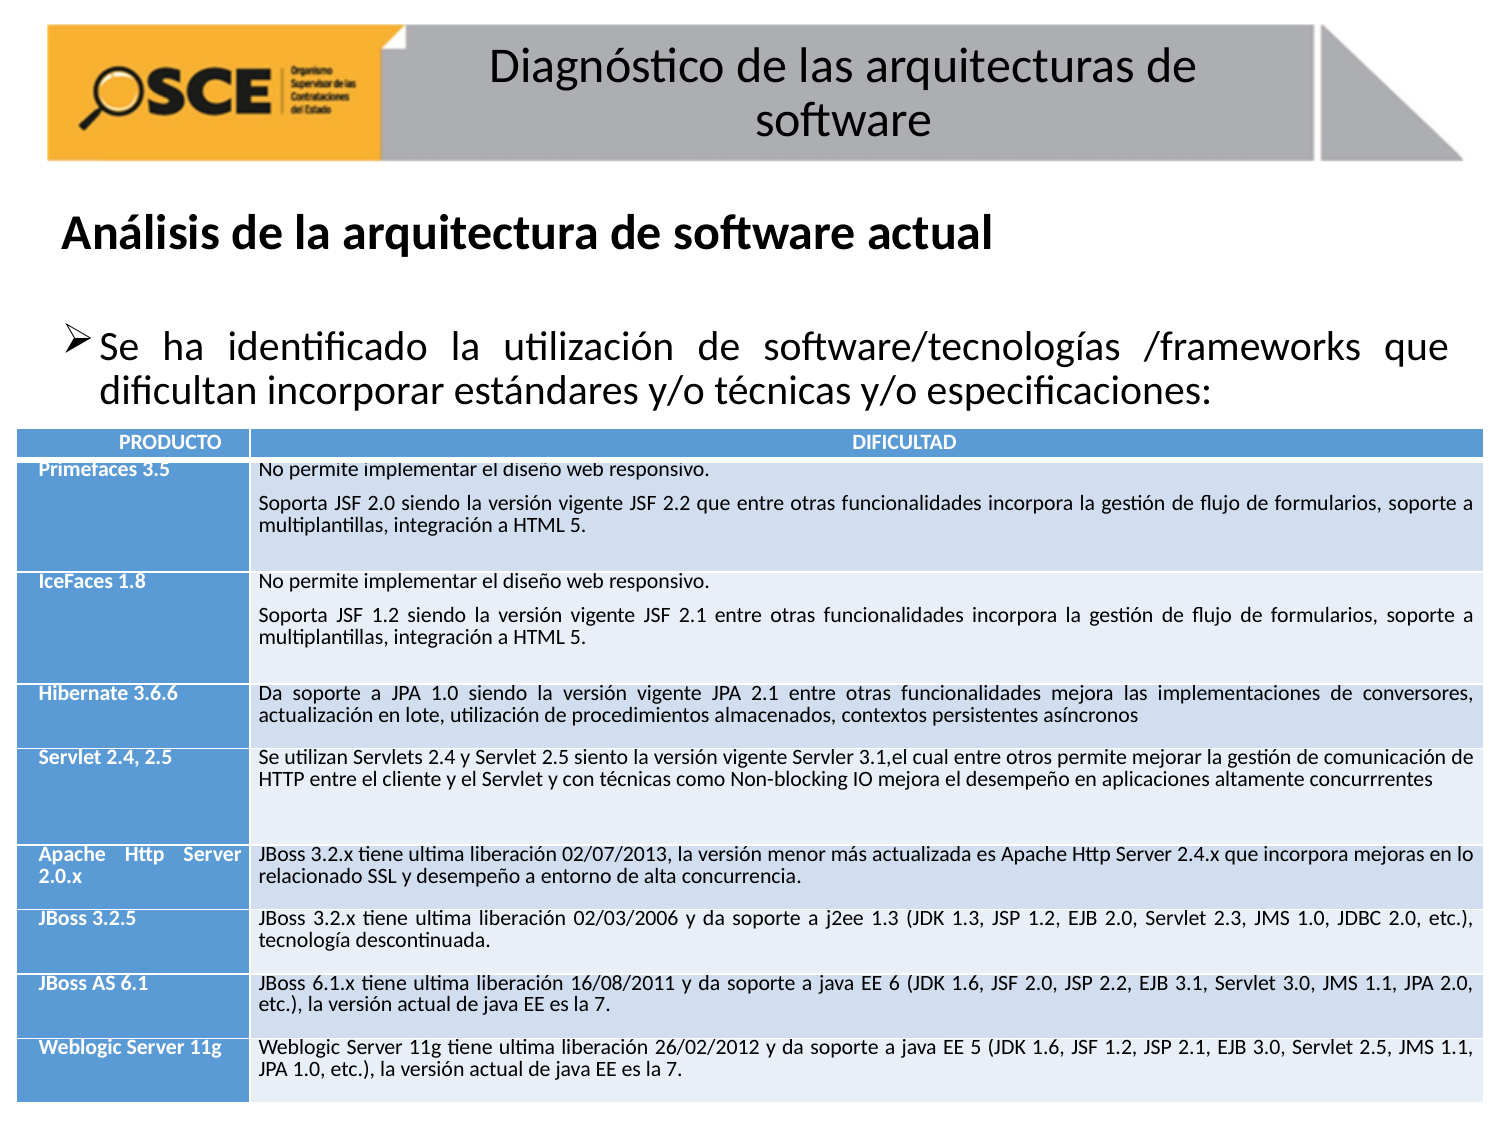

# Diagnóstico de las arquitecturas de software
Análisis de la arquitectura de software actual
Se ha identificado la utilización de software/tecnologías /frameworks que dificultan incorporar estándares y/o técnicas y/o especificaciones:
| PRODUCTO | DIFICULTAD |
| --- | --- |
| Primefaces 3.5 | No permite implementar el diseño web responsivo. Soporta JSF 2.0 siendo la versión vigente JSF 2.2 que entre otras funcionalidades incorpora la gestión de flujo de formularios, soporte a multiplantillas, integración a HTML 5. |
| IceFaces 1.8 | No permite implementar el diseño web responsivo. Soporta JSF 1.2 siendo la versión vigente JSF 2.1 entre otras funcionalidades incorpora la gestión de flujo de formularios, soporte a multiplantillas, integración a HTML 5. |
| Hibernate 3.6.6 | Da soporte a JPA 1.0 siendo la versión vigente JPA 2.1 entre otras funcionalidades mejora las implementaciones de conversores, actualización en lote, utilización de procedimientos almacenados, contextos persistentes asíncronos |
| Servlet 2.4, 2.5 | Se utilizan Servlets 2.4 y Servlet 2.5 siento la versión vigente Servler 3.1,el cual entre otros permite mejorar la gestión de comunicación de HTTP entre el cliente y el Servlet y con técnicas como Non-blocking IO mejora el desempeño en aplicaciones altamente concurrrentes |
| Apache Http Server 2.0.x | JBoss 3.2.x tiene ultima liberación 02/07/2013, la versión menor más actualizada es Apache Http Server 2.4.x que incorpora mejoras en lo relacionado SSL y desempeño a entorno de alta concurrencia. |
| JBoss 3.2.5 | JBoss 3.2.x tiene ultima liberación 02/03/2006 y da soporte a j2ee 1.3 (JDK 1.3, JSP 1.2, EJB 2.0, Servlet 2.3, JMS 1.0, JDBC 2.0, etc.), tecnología descontinuada. |
| JBoss AS 6.1 | JBoss 6.1.x tiene ultima liberación 16/08/2011 y da soporte a java EE 6 (JDK 1.6, JSF 2.0, JSP 2.2, EJB 3.1, Servlet 3.0, JMS 1.1, JPA 2.0, etc.), la versión actual de java EE es la 7. |
| Weblogic Server 11g | Weblogic Server 11g tiene ultima liberación 26/02/2012 y da soporte a java EE 5 (JDK 1.6, JSF 1.2, JSP 2.1, EJB 3.0, Servlet 2.5, JMS 1.1, JPA 1.0, etc.), la versión actual de java EE es la 7. |